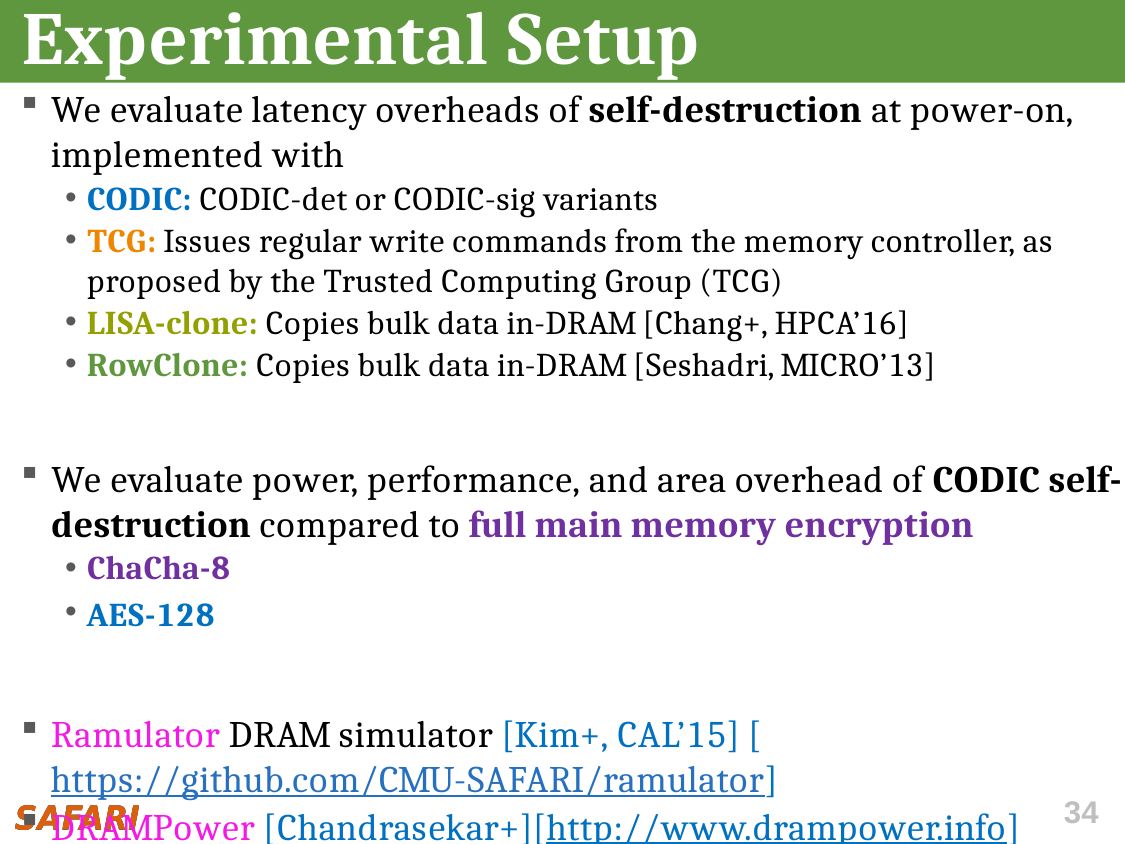

# Experimental Setup
We evaluate latency overheads of self-destruction at power-on, implemented with
CODIC: CODIC-det or CODIC-sig variants
TCG: Issues regular write commands from the memory controller, as proposed by the Trusted Computing Group (TCG)
LISA-clone: Copies bulk data in-DRAM [Chang+, HPCA’16]
RowClone: Copies bulk data in-DRAM [Seshadri, MICRO’13]

We evaluate power, performance, and area overhead of CODIC self-destruction compared to full main memory encryption
ChaCha-8
AES-128

Ramulator DRAM simulator [Kim+, CAL’15] [https://github.com/CMU-SAFARI/ramulator]
DRAMPower [Chandrasekar+][http://www.drampower.info]

34